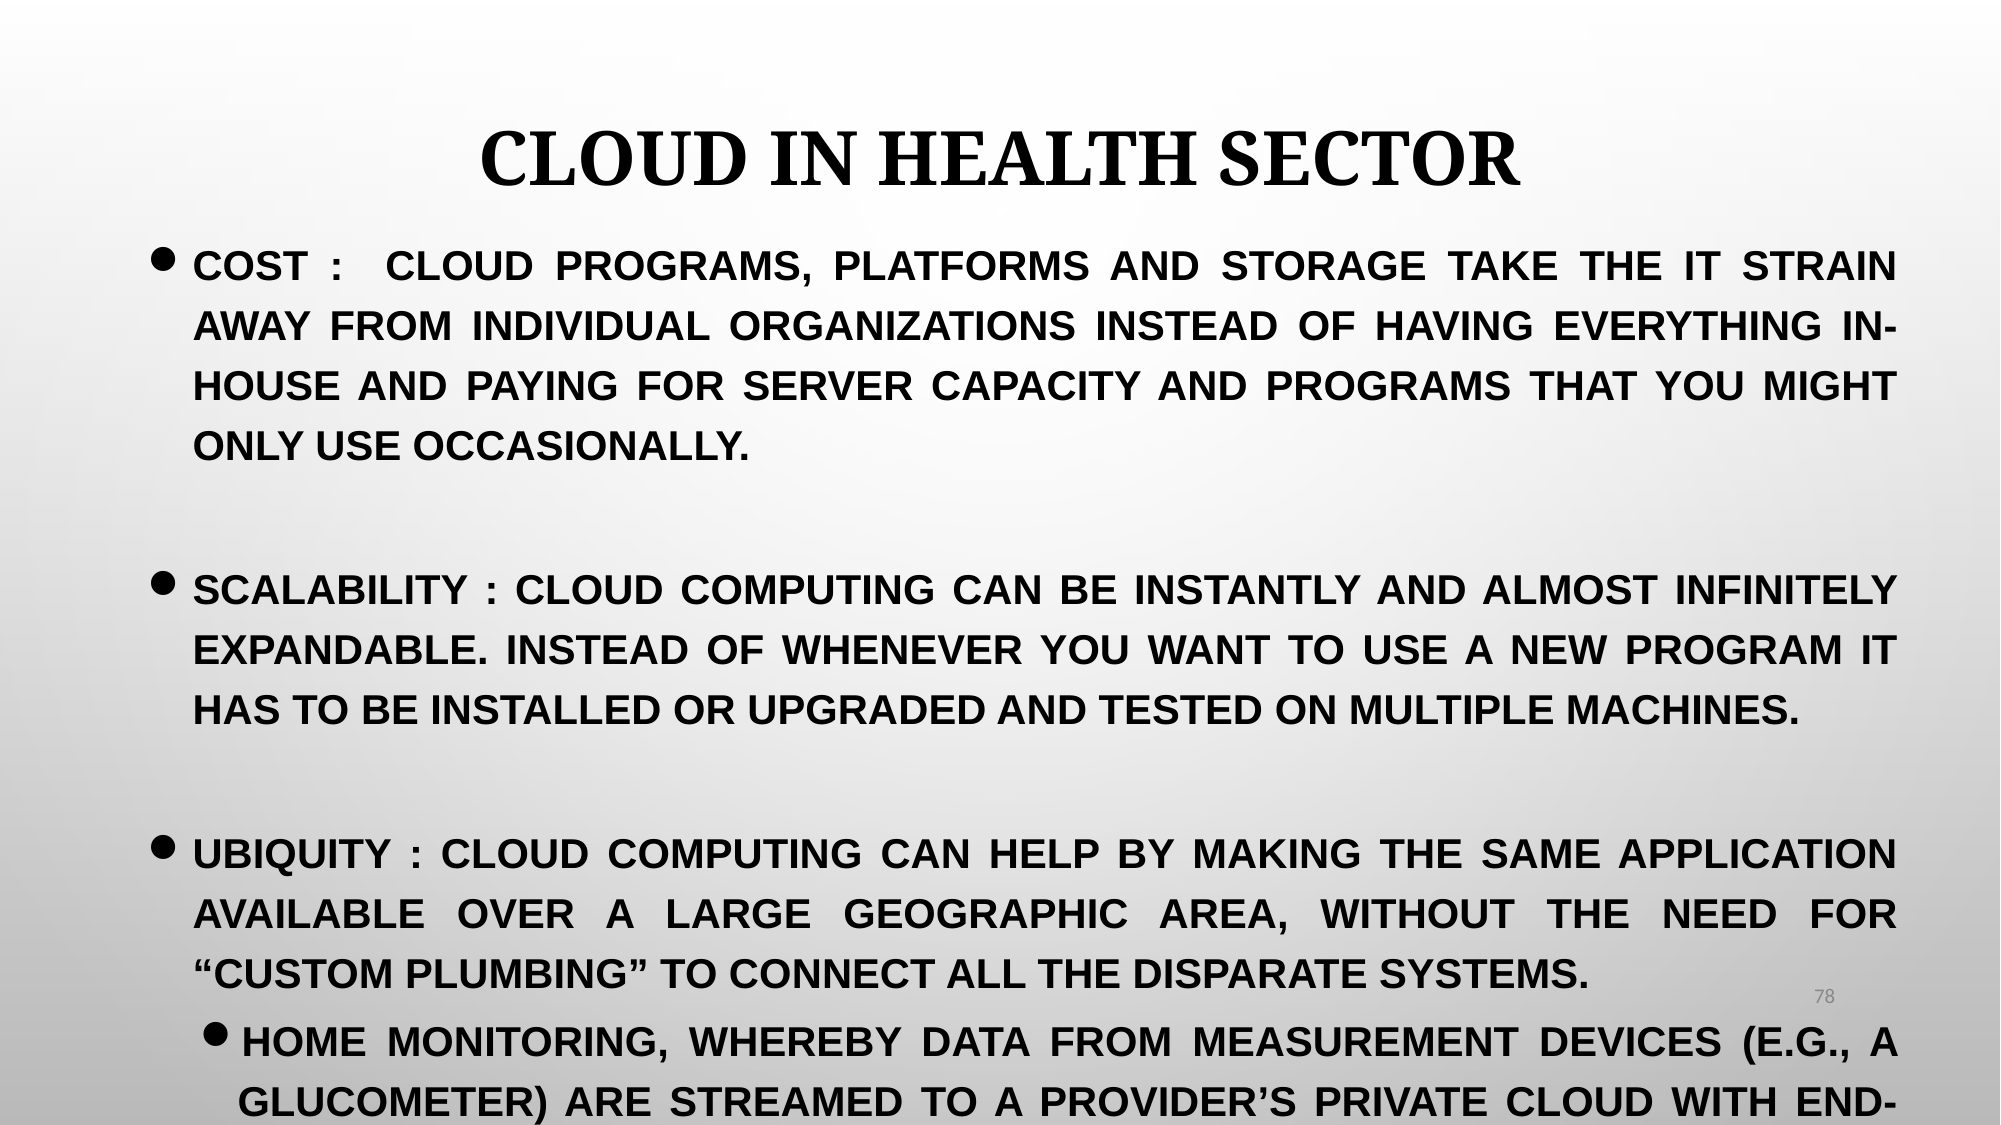

# Cloud in Health Sector
Cost :  Cloud programs, platforms and storage take the IT strain away from individual organizations instead of having everything in-house and paying for server capacity and programs that you might only use occasionally.

Scalability : Cloud computing can be instantly and almost infinitely expandable. Instead of whenever you want to use a new program it has to be installed or upgraded and tested on multiple machines.

Ubiquity : Cloud computing can help by making the same application available over a large geographic area, without the need for “custom plumbing” to connect all the disparate systems.
Home monitoring, whereby data from measurement devices (e.g., a glucometer) are streamed to a provider’s private cloud with end-to-end encryption.

Collaboration :  Storing  patient data in centralized databases for restricted access by authorized persons (e.g., for research purposes). Storing practice guidelines in public clouds and exchange experience.

Risk : Cloud automates the process of providing multiple, geographically dispersed backups, meaning that even a natural disaster in one area is unlikely to take down your IT systems.
78